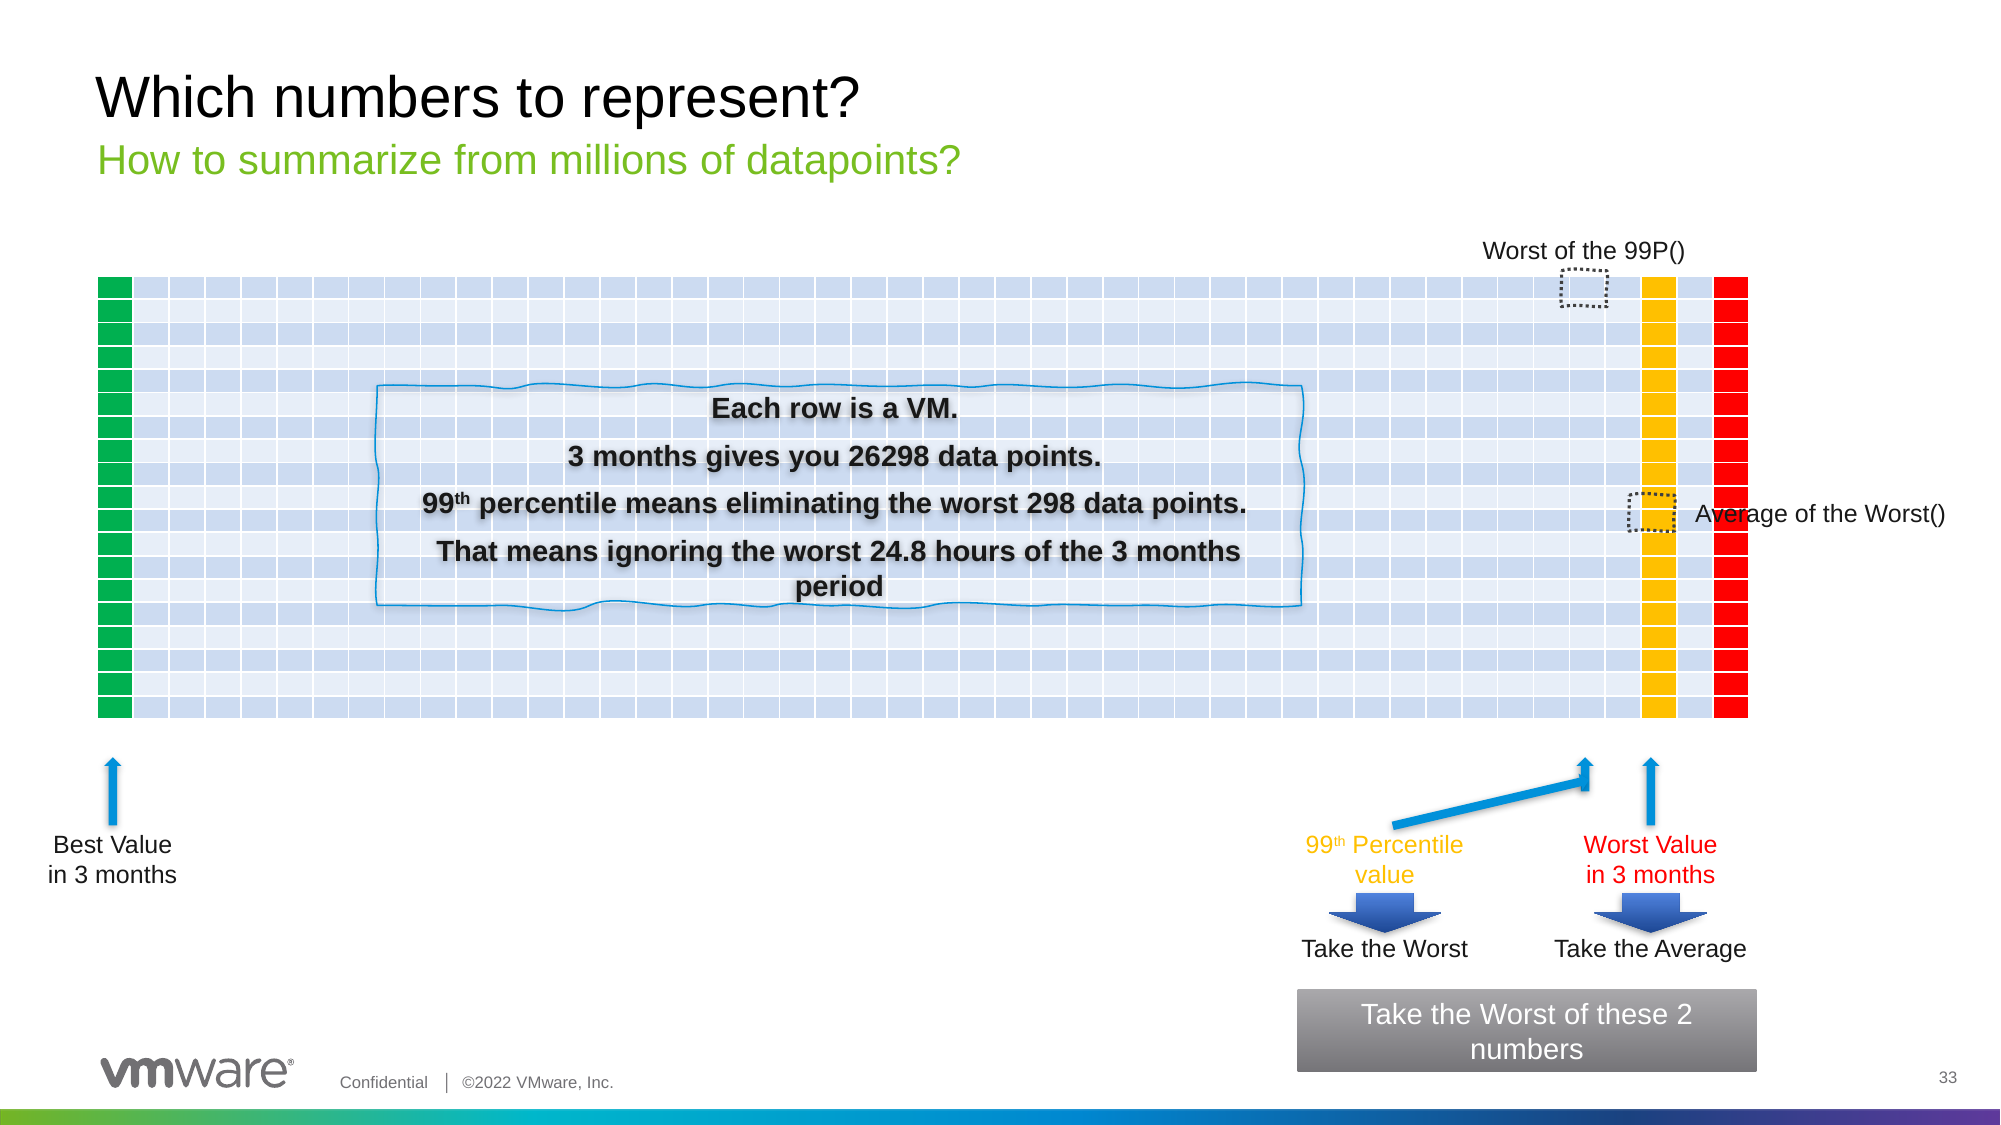

# Which numbers to represent?
How to summarize from millions of datapoints?
Worst of the 99P()

|  |  |  |  |  |  |  |  |  |  |  |  |  |  |  |  |  |  |  |  |  |  |  |  |  |  |  |  |  |  |  |  |  |  |  |  |  |  |  |  |  |  |  |  |  |  |
| --- | --- | --- | --- | --- | --- | --- | --- | --- | --- | --- | --- | --- | --- | --- | --- | --- | --- | --- | --- | --- | --- | --- | --- | --- | --- | --- | --- | --- | --- | --- | --- | --- | --- | --- | --- | --- | --- | --- | --- | --- | --- | --- | --- | --- | --- |
|  |  |  |  |  |  |  |  |  |  |  |  |  |  |  |  |  |  |  |  |  |  |  |  |  |  |  |  |  |  |  |  |  |  |  |  |  |  |  |  |  |  |  |  |  |  |
|  |  |  |  |  |  |  |  |  |  |  |  |  |  |  |  |  |  |  |  |  |  |  |  |  |  |  |  |  |  |  |  |  |  |  |  |  |  |  |  |  |  |  |  |  |  |
|  |  |  |  |  |  |  |  |  |  |  |  |  |  |  |  |  |  |  |  |  |  |  |  |  |  |  |  |  |  |  |  |  |  |  |  |  |  |  |  |  |  |  |  |  |  |
|  |  |  |  |  |  |  |  |  |  |  |  |  |  |  |  |  |  |  |  |  |  |  |  |  |  |  |  |  |  |  |  |  |  |  |  |  |  |  |  |  |  |  |  |  |  |
|  |  |  |  |  |  |  |  |  |  |  |  |  |  |  |  |  |  |  |  |  |  |  |  |  |  |  |  |  |  |  |  |  |  |  |  |  |  |  |  |  |  |  |  |  |  |
|  |  |  |  |  |  |  |  |  |  |  |  |  |  |  |  |  |  |  |  |  |  |  |  |  |  |  |  |  |  |  |  |  |  |  |  |  |  |  |  |  |  |  |  |  |  |
|  |  |  |  |  |  |  |  |  |  |  |  |  |  |  |  |  |  |  |  |  |  |  |  |  |  |  |  |  |  |  |  |  |  |  |  |  |  |  |  |  |  |  |  |  |  |
|  |  |  |  |  |  |  |  |  |  |  |  |  |  |  |  |  |  |  |  |  |  |  |  |  |  |  |  |  |  |  |  |  |  |  |  |  |  |  |  |  |  |  |  |  |  |
|  |  |  |  |  |  |  |  |  |  |  |  |  |  |  |  |  |  |  |  |  |  |  |  |  |  |  |  |  |  |  |  |  |  |  |  |  |  |  |  |  |  |  |  |  |  |
|  |  |  |  |  |  |  |  |  |  |  |  |  |  |  |  |  |  |  |  |  |  |  |  |  |  |  |  |  |  |  |  |  |  |  |  |  |  |  |  |  |  |  |  |  |  |
|  |  |  |  |  |  |  |  |  |  |  |  |  |  |  |  |  |  |  |  |  |  |  |  |  |  |  |  |  |  |  |  |  |  |  |  |  |  |  |  |  |  |  |  |  |  |
|  |  |  |  |  |  |  |  |  |  |  |  |  |  |  |  |  |  |  |  |  |  |  |  |  |  |  |  |  |  |  |  |  |  |  |  |  |  |  |  |  |  |  |  |  |  |
|  |  |  |  |  |  |  |  |  |  |  |  |  |  |  |  |  |  |  |  |  |  |  |  |  |  |  |  |  |  |  |  |  |  |  |  |  |  |  |  |  |  |  |  |  |  |
|  |  |  |  |  |  |  |  |  |  |  |  |  |  |  |  |  |  |  |  |  |  |  |  |  |  |  |  |  |  |  |  |  |  |  |  |  |  |  |  |  |  |  |  |  |  |
|  |  |  |  |  |  |  |  |  |  |  |  |  |  |  |  |  |  |  |  |  |  |  |  |  |  |  |  |  |  |  |  |  |  |  |  |  |  |  |  |  |  |  |  |  |  |
|  |  |  |  |  |  |  |  |  |  |  |  |  |  |  |  |  |  |  |  |  |  |  |  |  |  |  |  |  |  |  |  |  |  |  |  |  |  |  |  |  |  |  |  |  |  |
|  |  |  |  |  |  |  |  |  |  |  |  |  |  |  |  |  |  |  |  |  |  |  |  |  |  |  |  |  |  |  |  |  |  |  |  |  |  |  |  |  |  |  |  |  |  |
|  |  |  |  |  |  |  |  |  |  |  |  |  |  |  |  |  |  |  |  |  |  |  |  |  |  |  |  |  |  |  |  |  |  |  |  |  |  |  |  |  |  |  |  |  |  |
Each row is a VM.
3 months gives you 26298 data points.
99th percentile means eliminating the worst 298 data points.
That means ignoring the worst 24.8 hours of the 3 months period

Average of the Worst()

Best Value
in 3 months
99th Percentile
value
Worst Value
in 3 months

Take the Worst
Take the Average
Take the Worst of these 2 numbers